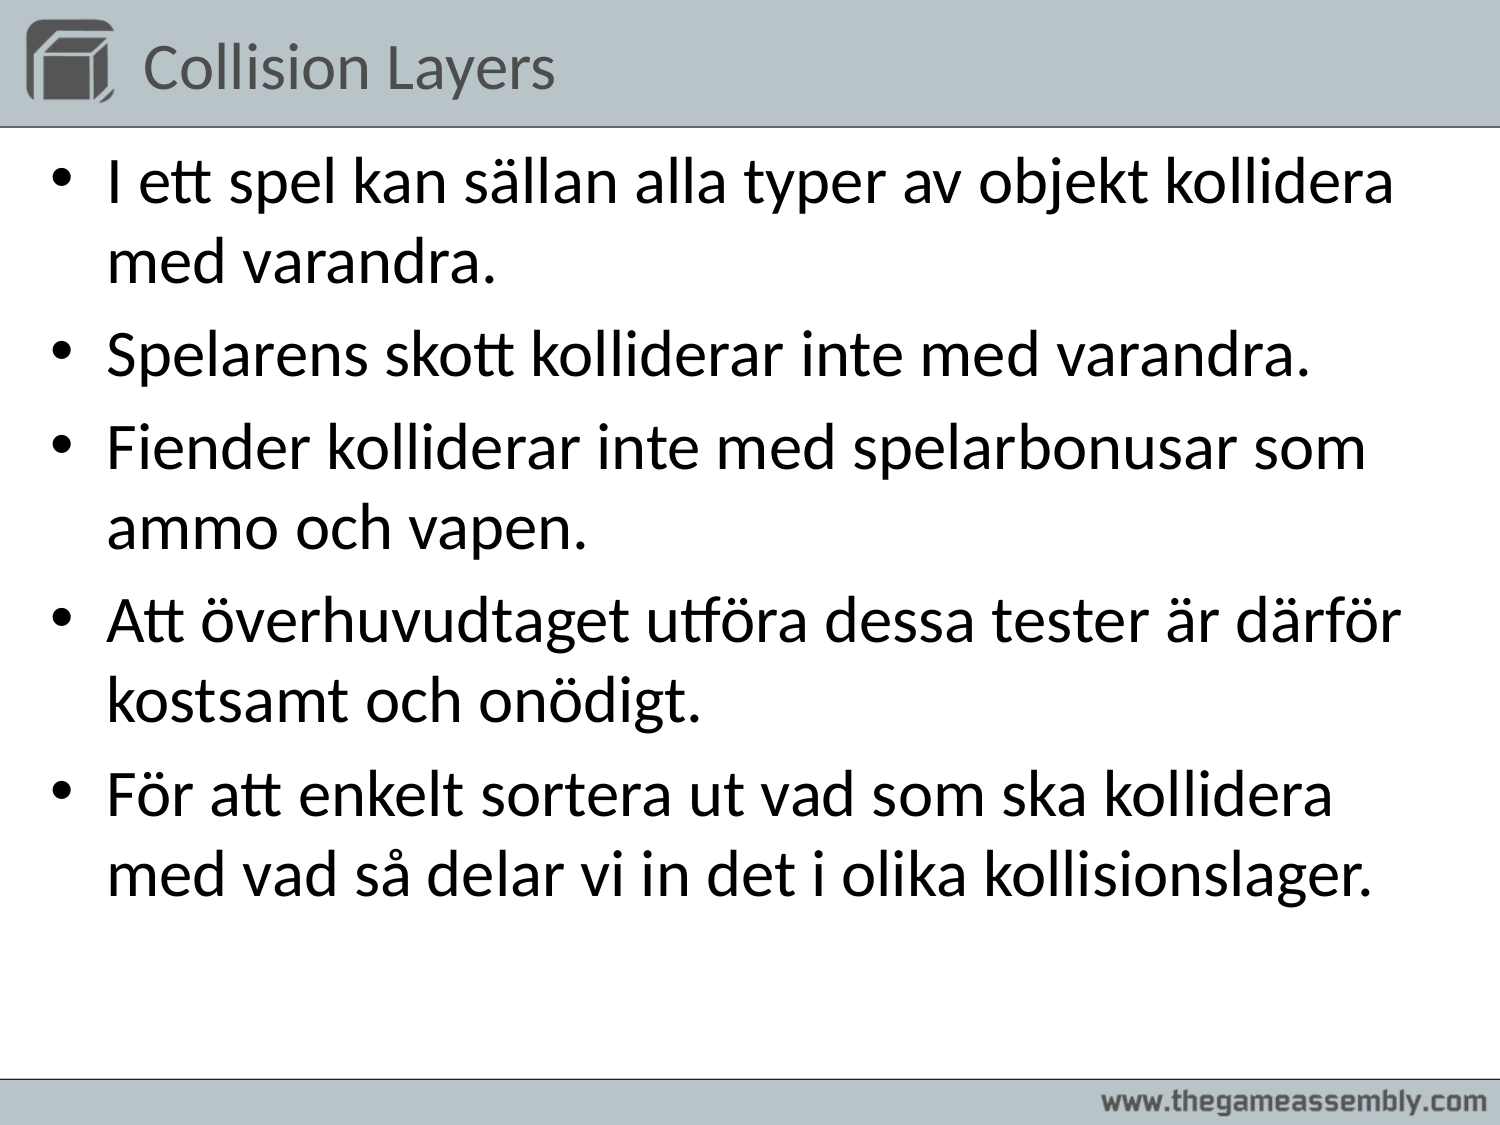

# Collision Layers
I ett spel kan sällan alla typer av objekt kollidera med varandra.
Spelarens skott kolliderar inte med varandra.
Fiender kolliderar inte med spelarbonusar som ammo och vapen.
Att överhuvudtaget utföra dessa tester är därför kostsamt och onödigt.
För att enkelt sortera ut vad som ska kollidera med vad så delar vi in det i olika kollisionslager.